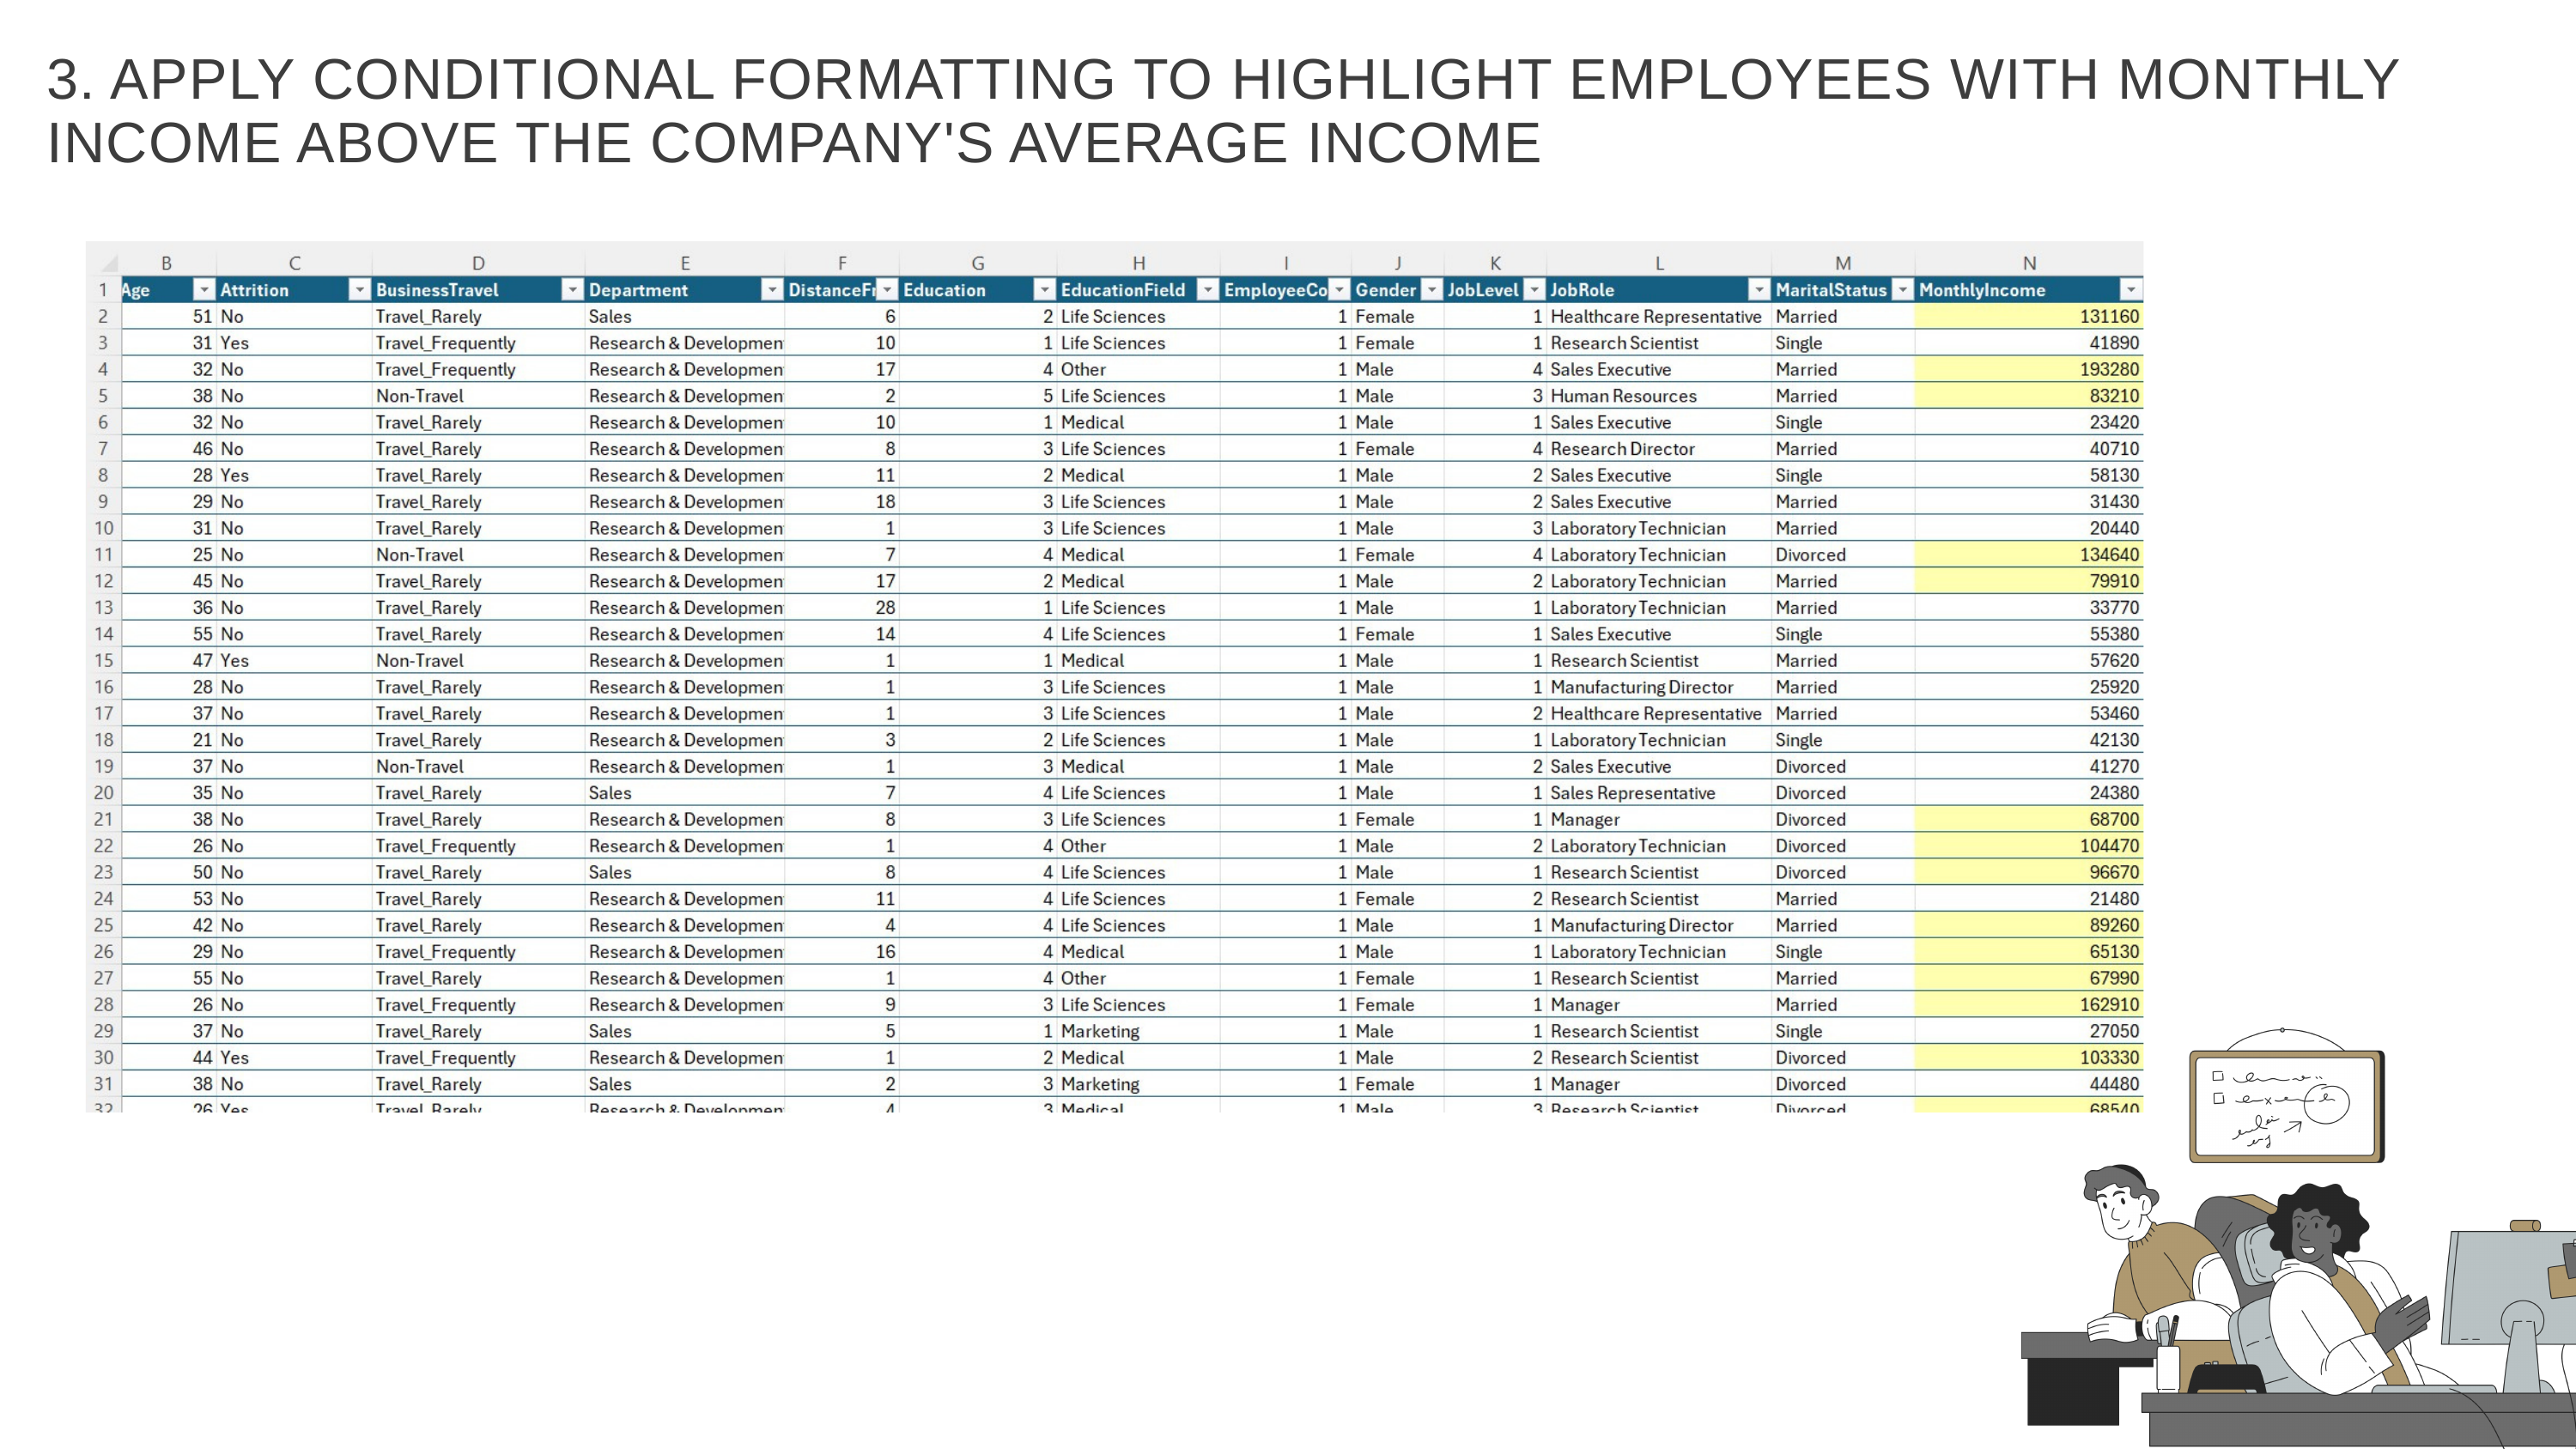

3. APPLY CONDITIONAL FORMATTING TO HIGHLIGHT EMPLOYEES WITH MONTHLY INCOME ABOVE THE COMPANY'S AVERAGE INCOME